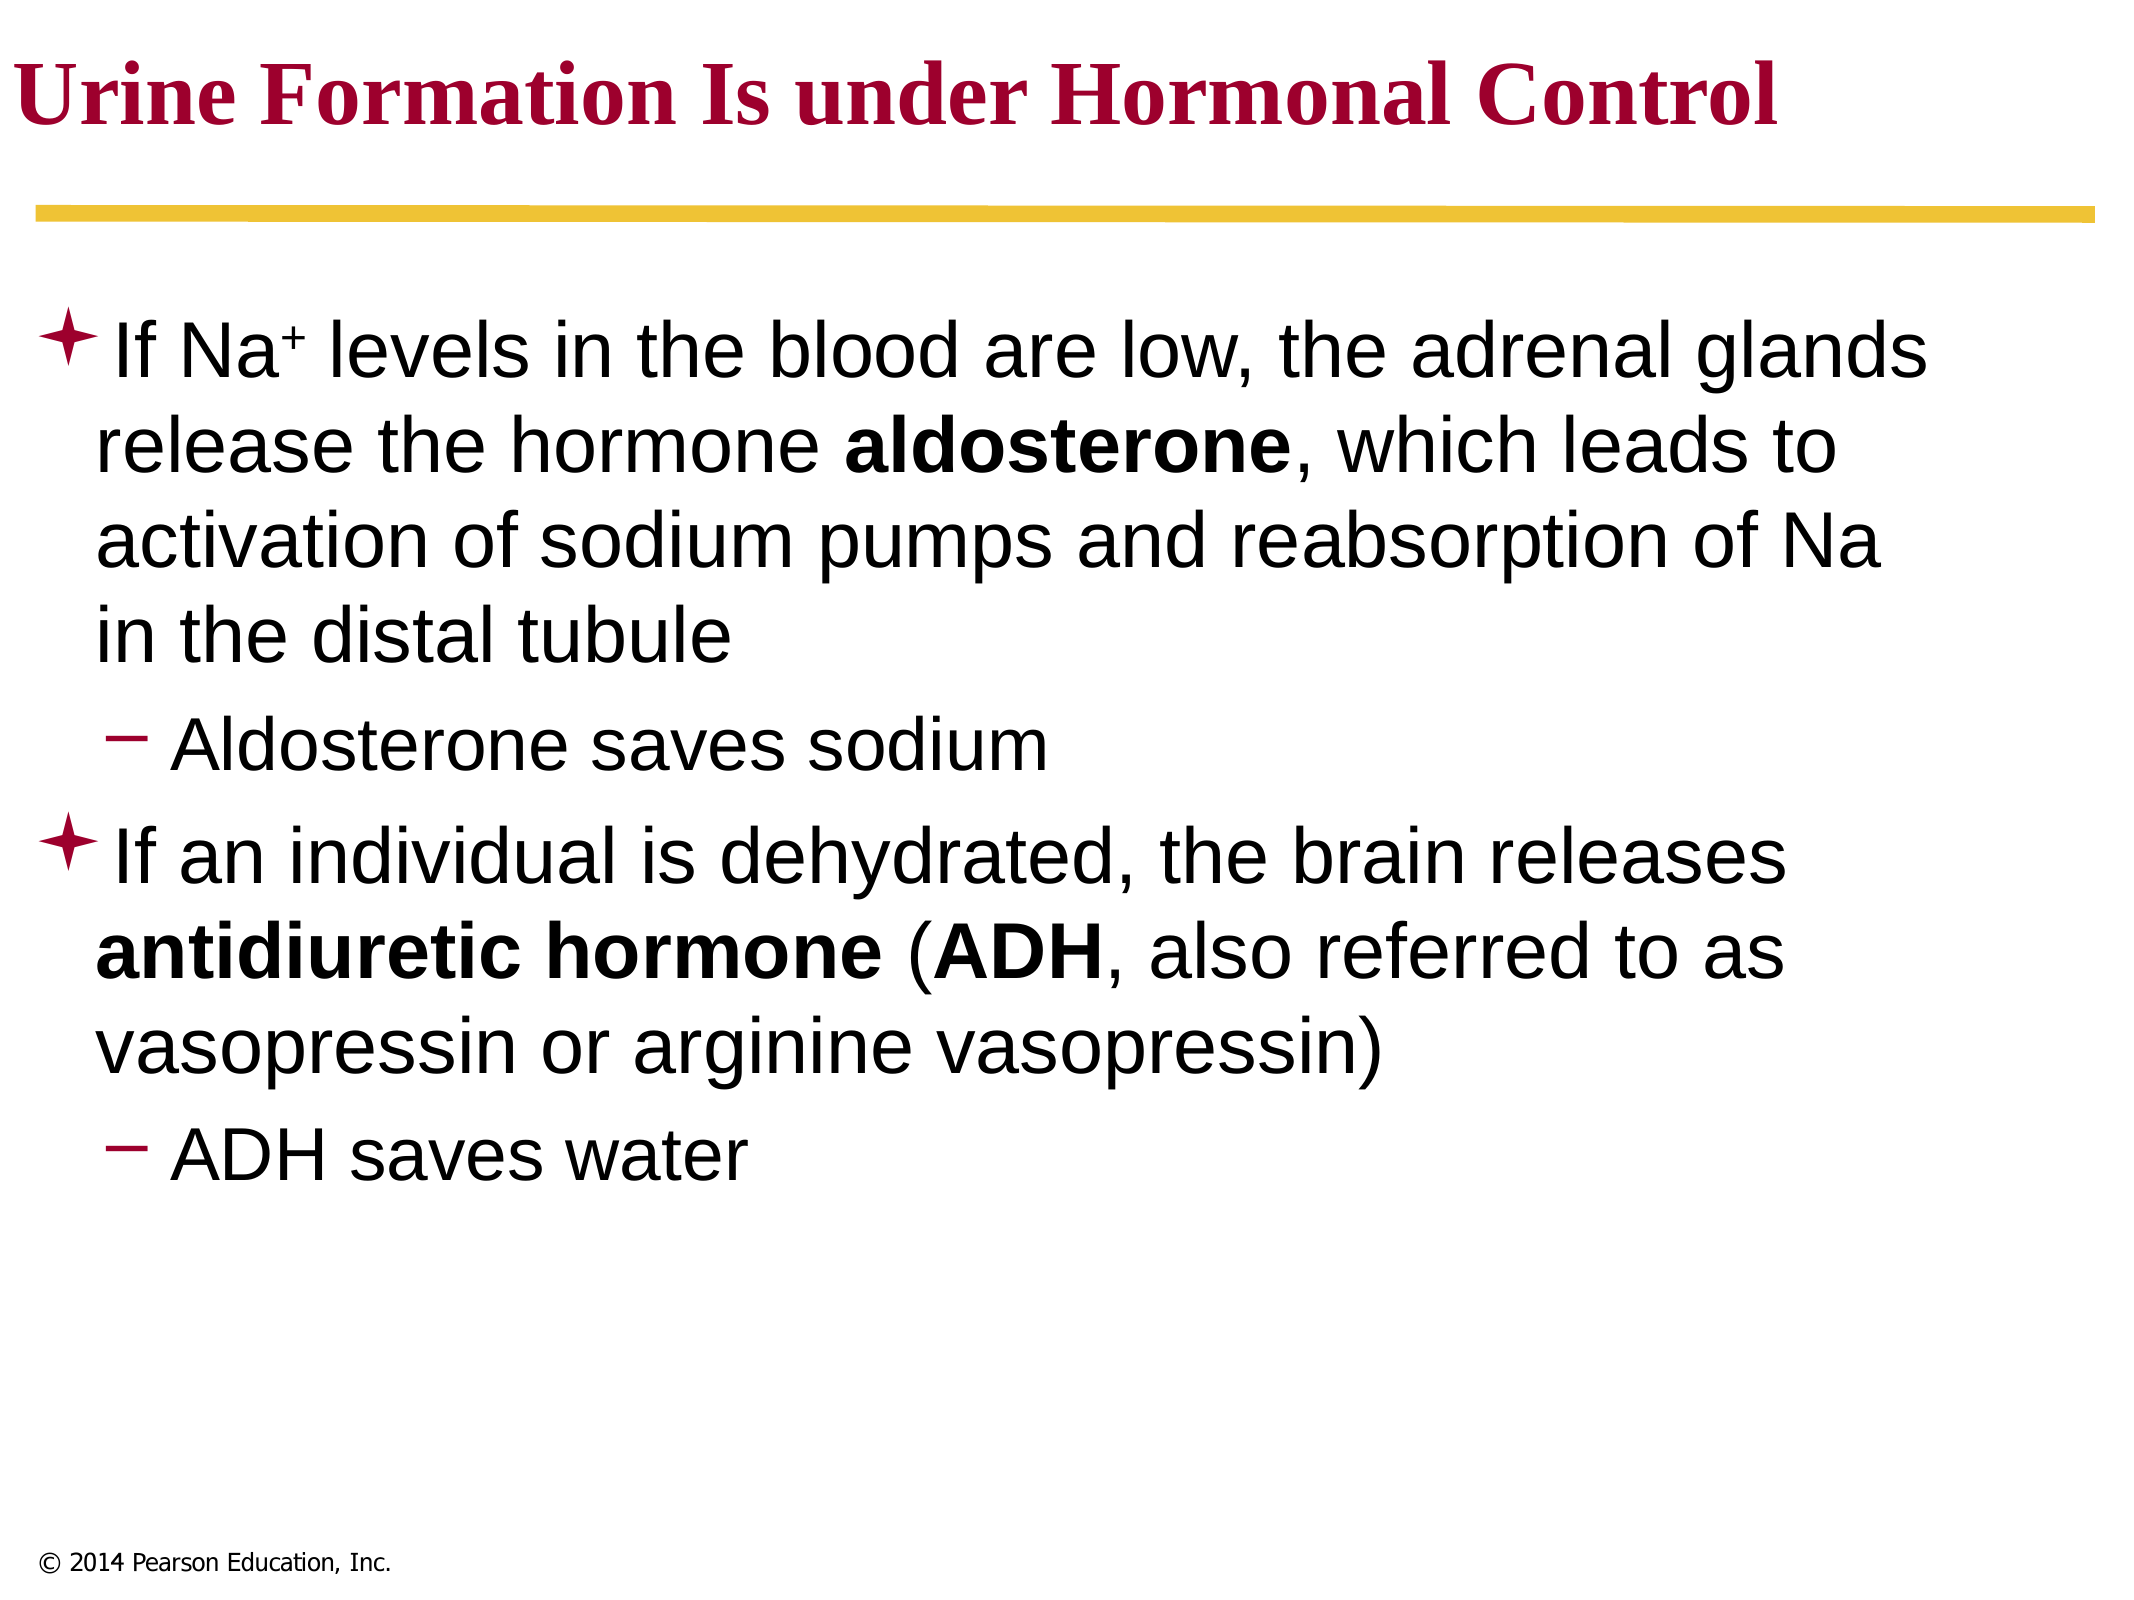

Urine Formation Is under Hormonal Control

If Na+ levels in the blood are low, the adrenal glands release the hormone aldosterone, which leads to activation of sodium pumps and reabsorption of Na
in the distal tubule
Aldosterone saves sodium
If an individual is dehydrated, the brain releases antidiuretic hormone (ADH, also referred to as vasopressin or arginine vasopressin)
ADH saves water